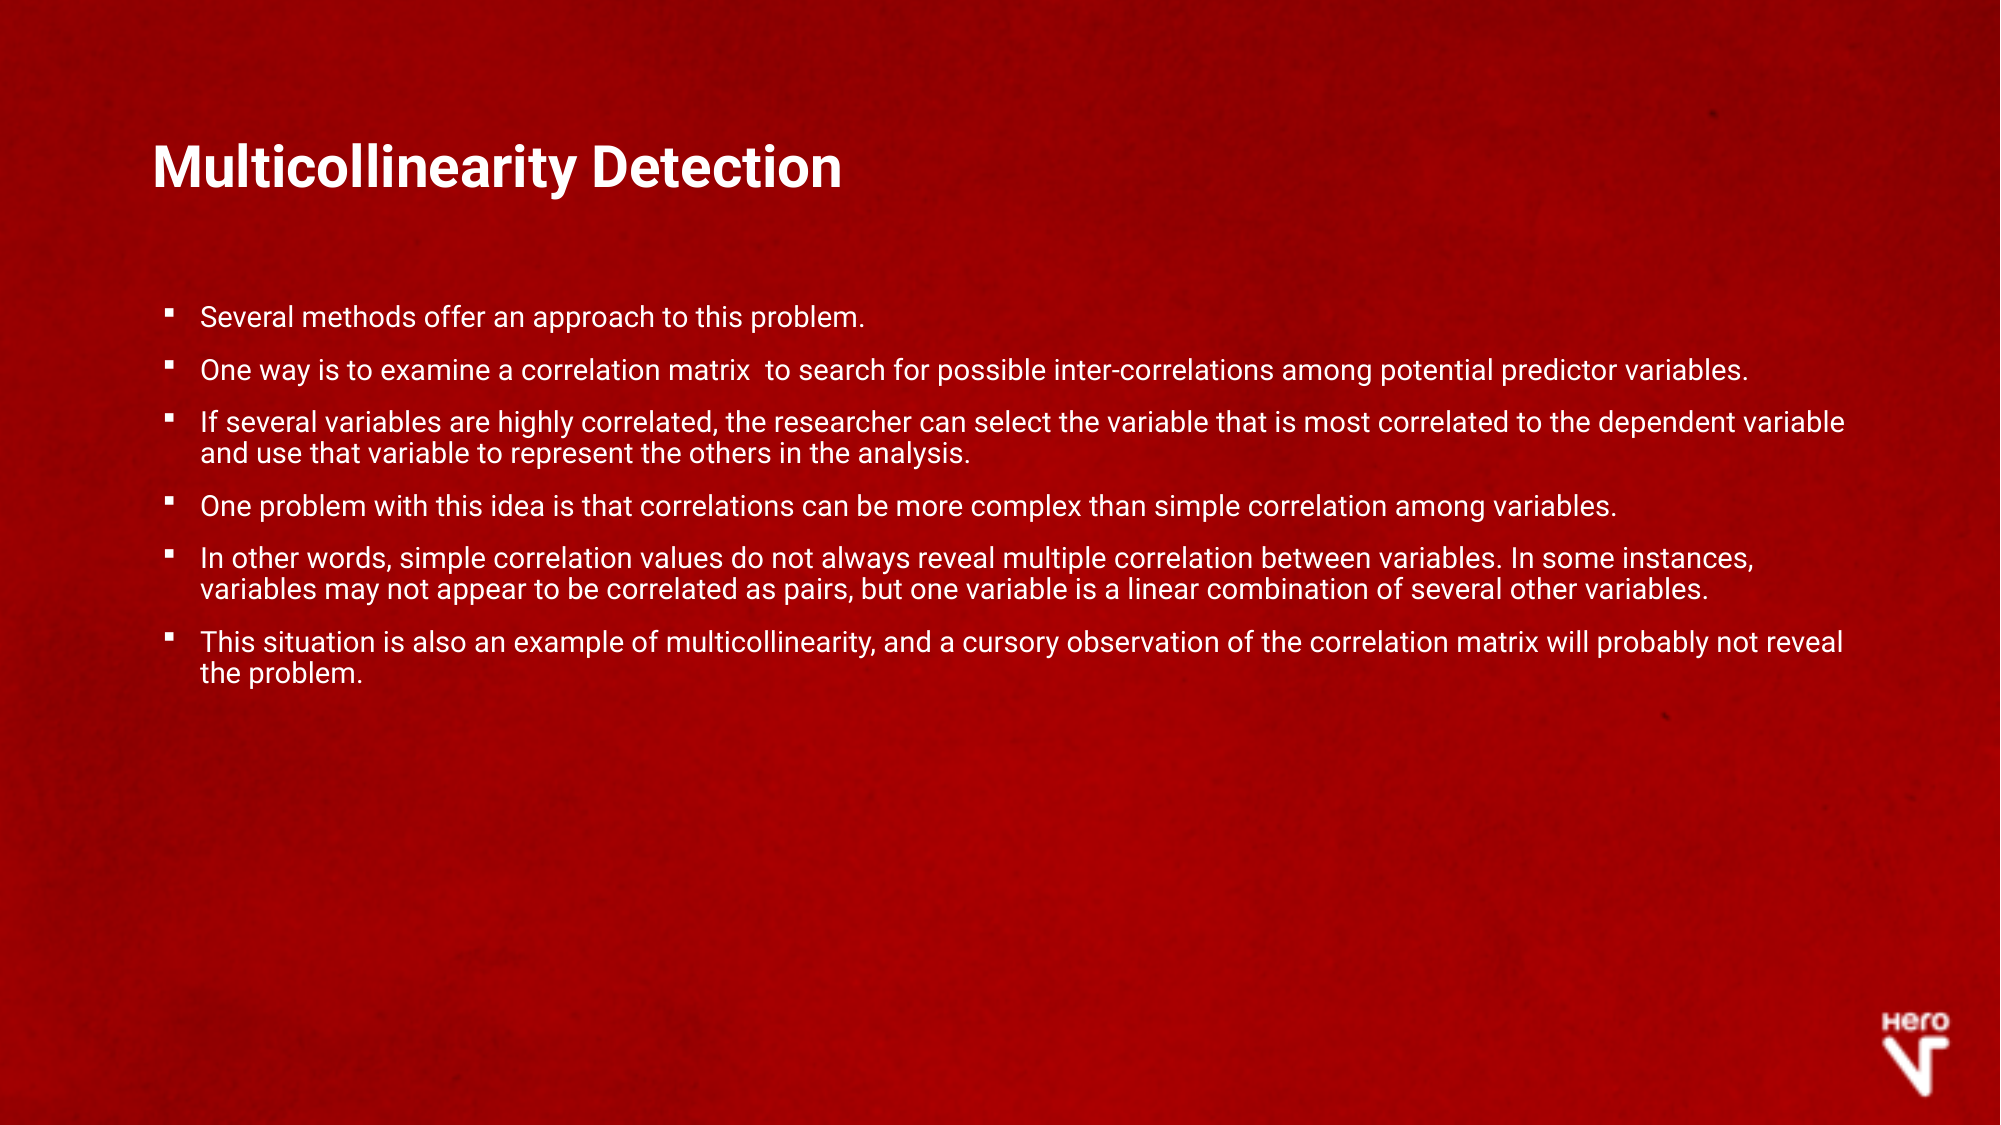

# Multicollinearity Detection
Several methods offer an approach to this problem.
One way is to examine a correlation matrix  to search for possible inter-correlations among potential predictor variables.
If several variables are highly correlated, the researcher can select the variable that is most correlated to the dependent variable and use that variable to represent the others in the analysis.
One problem with this idea is that correlations can be more complex than simple correlation among variables.
In other words, simple correlation values do not always reveal multiple correlation between variables. In some instances, variables may not appear to be correlated as pairs, but one variable is a linear combination of several other variables.
This situation is also an example of multicollinearity, and a cursory observation of the correlation matrix will probably not reveal the problem.